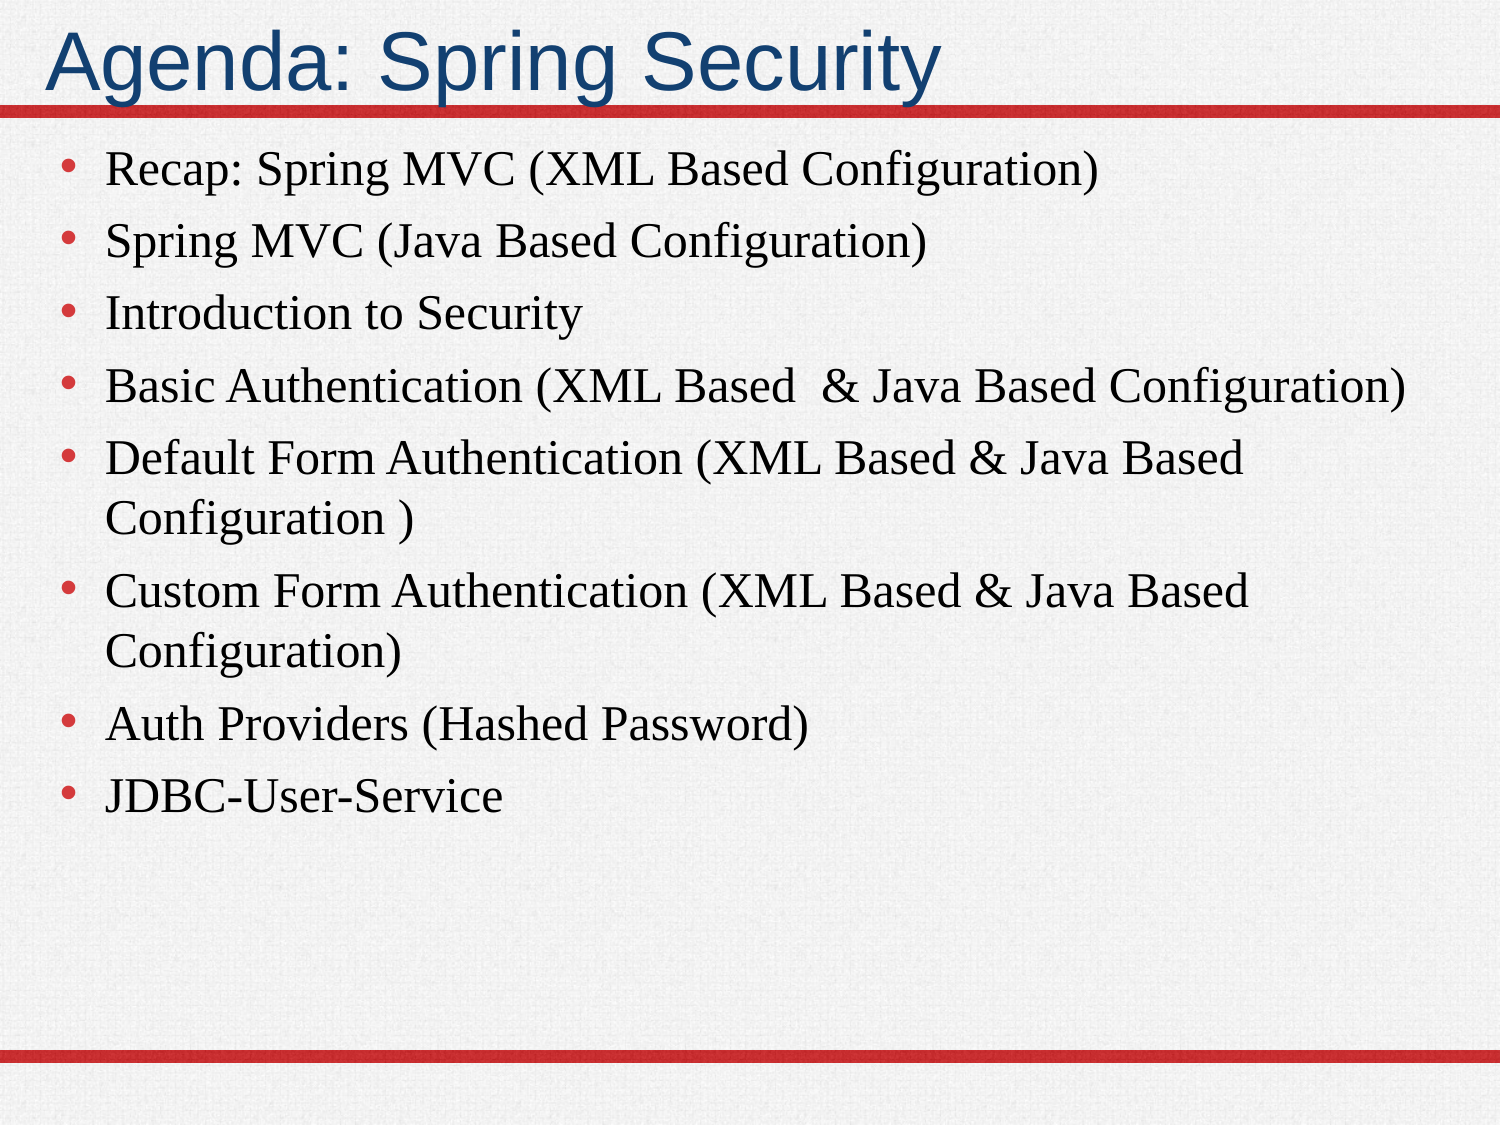

# Agenda: Spring Security
Recap: Spring MVC (XML Based Configuration)
Spring MVC (Java Based Configuration)
Introduction to Security
Basic Authentication (XML Based  & Java Based Configuration)
Default Form Authentication (XML Based & Java Based Configuration )
Custom Form Authentication (XML Based & Java Based Configuration)
Auth Providers (Hashed Password)
JDBC-User-Service